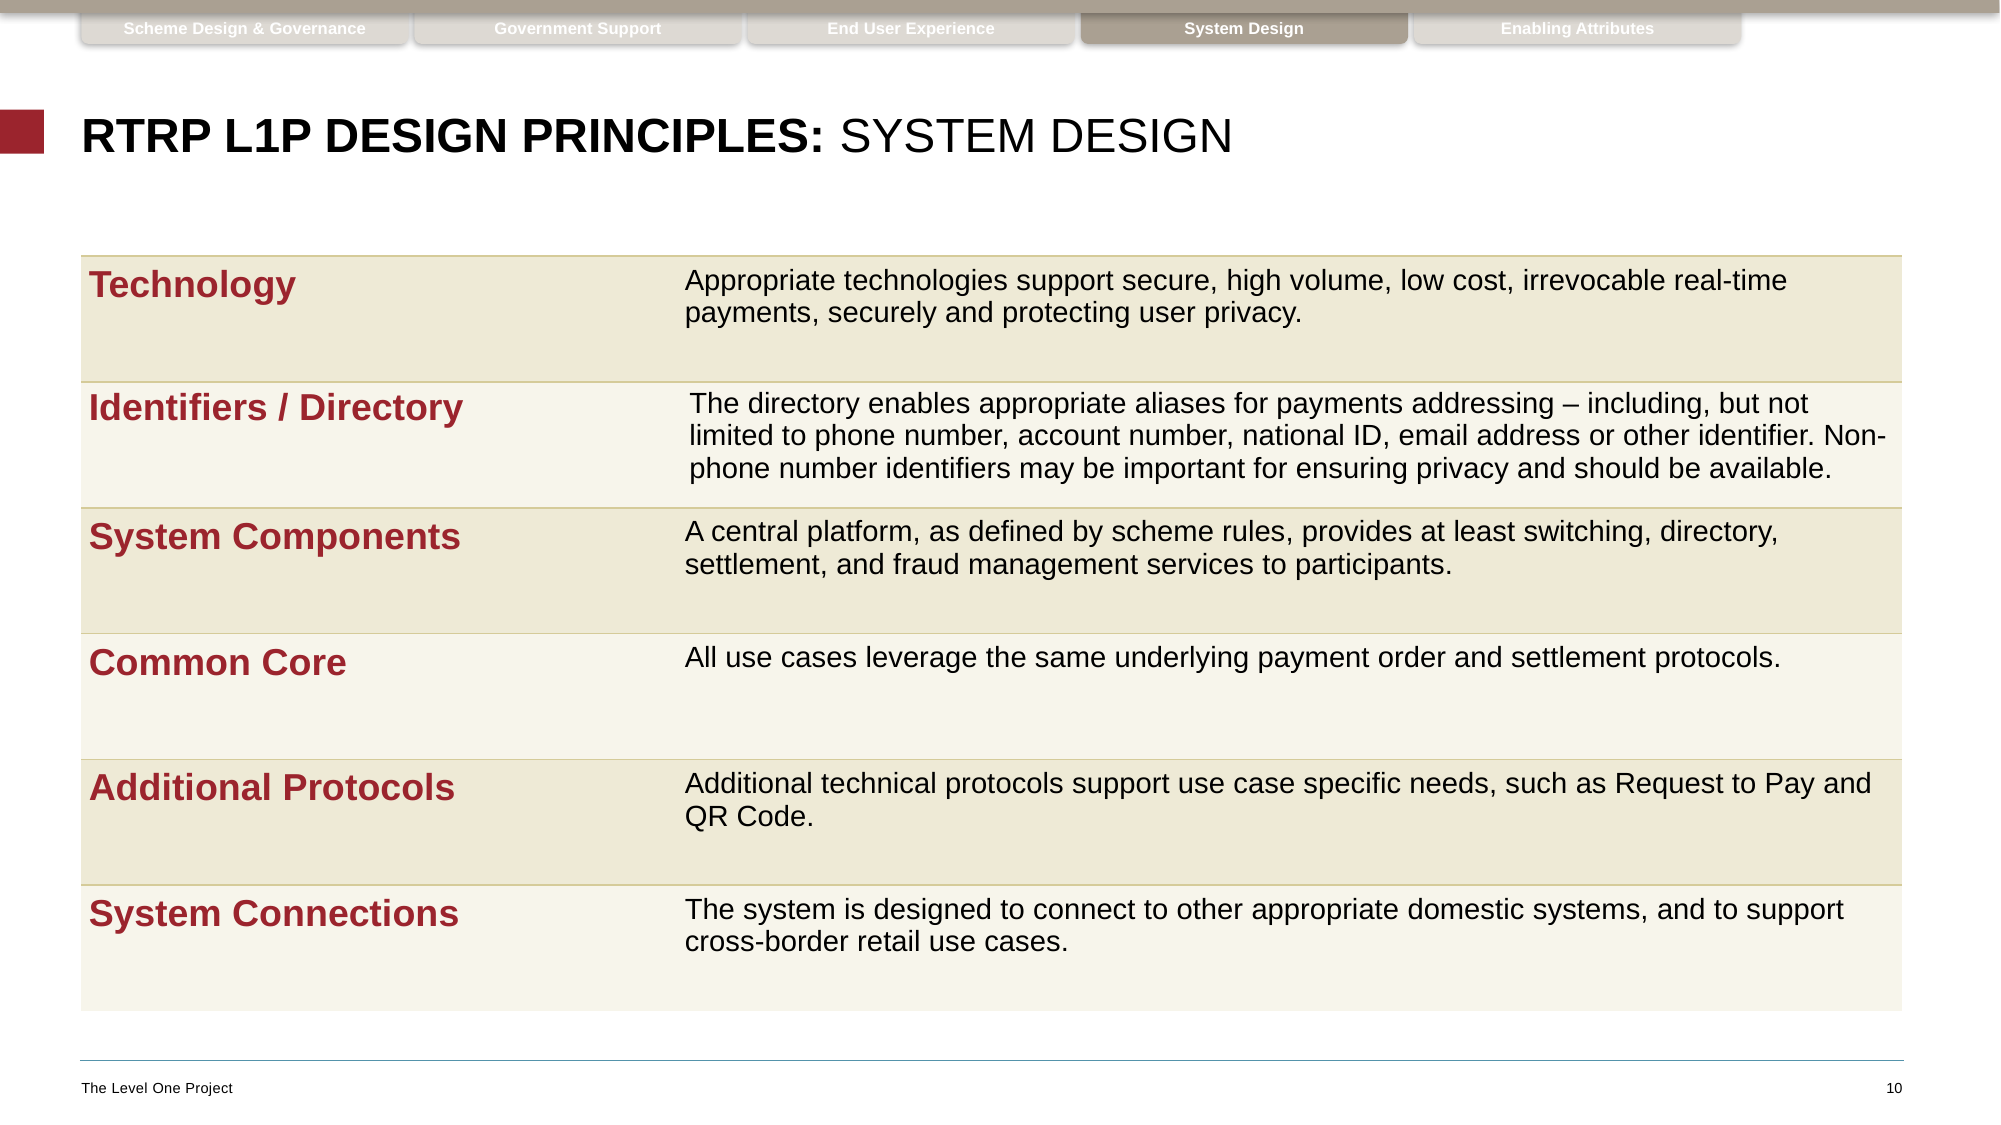

Scheme Design & Governance
Government Support
End User Experience
System Design
Enabling Attributes

# RTRP L1P Design Principles: System Design
| Technology | Appropriate technologies support secure, high volume, low cost, irrevocable real-time payments, securely and protecting user privacy. |
| --- | --- |
| Identifiers / Directory | The directory enables appropriate aliases for payments addressing – including, but not limited to phone number, account number, national ID, email address or other identifier. Non-phone number identifiers may be important for ensuring privacy and should be available. |
| System Components | A central platform, as defined by scheme rules, provides at least switching, directory, settlement, and fraud management services to participants. |
| Common Core | All use cases leverage the same underlying payment order and settlement protocols. |
| Additional Protocols | Additional technical protocols support use case specific needs, such as Request to Pay and QR Code. |
| System Connections | The system is designed to connect to other appropriate domestic systems, and to support cross-border retail use cases. |
10